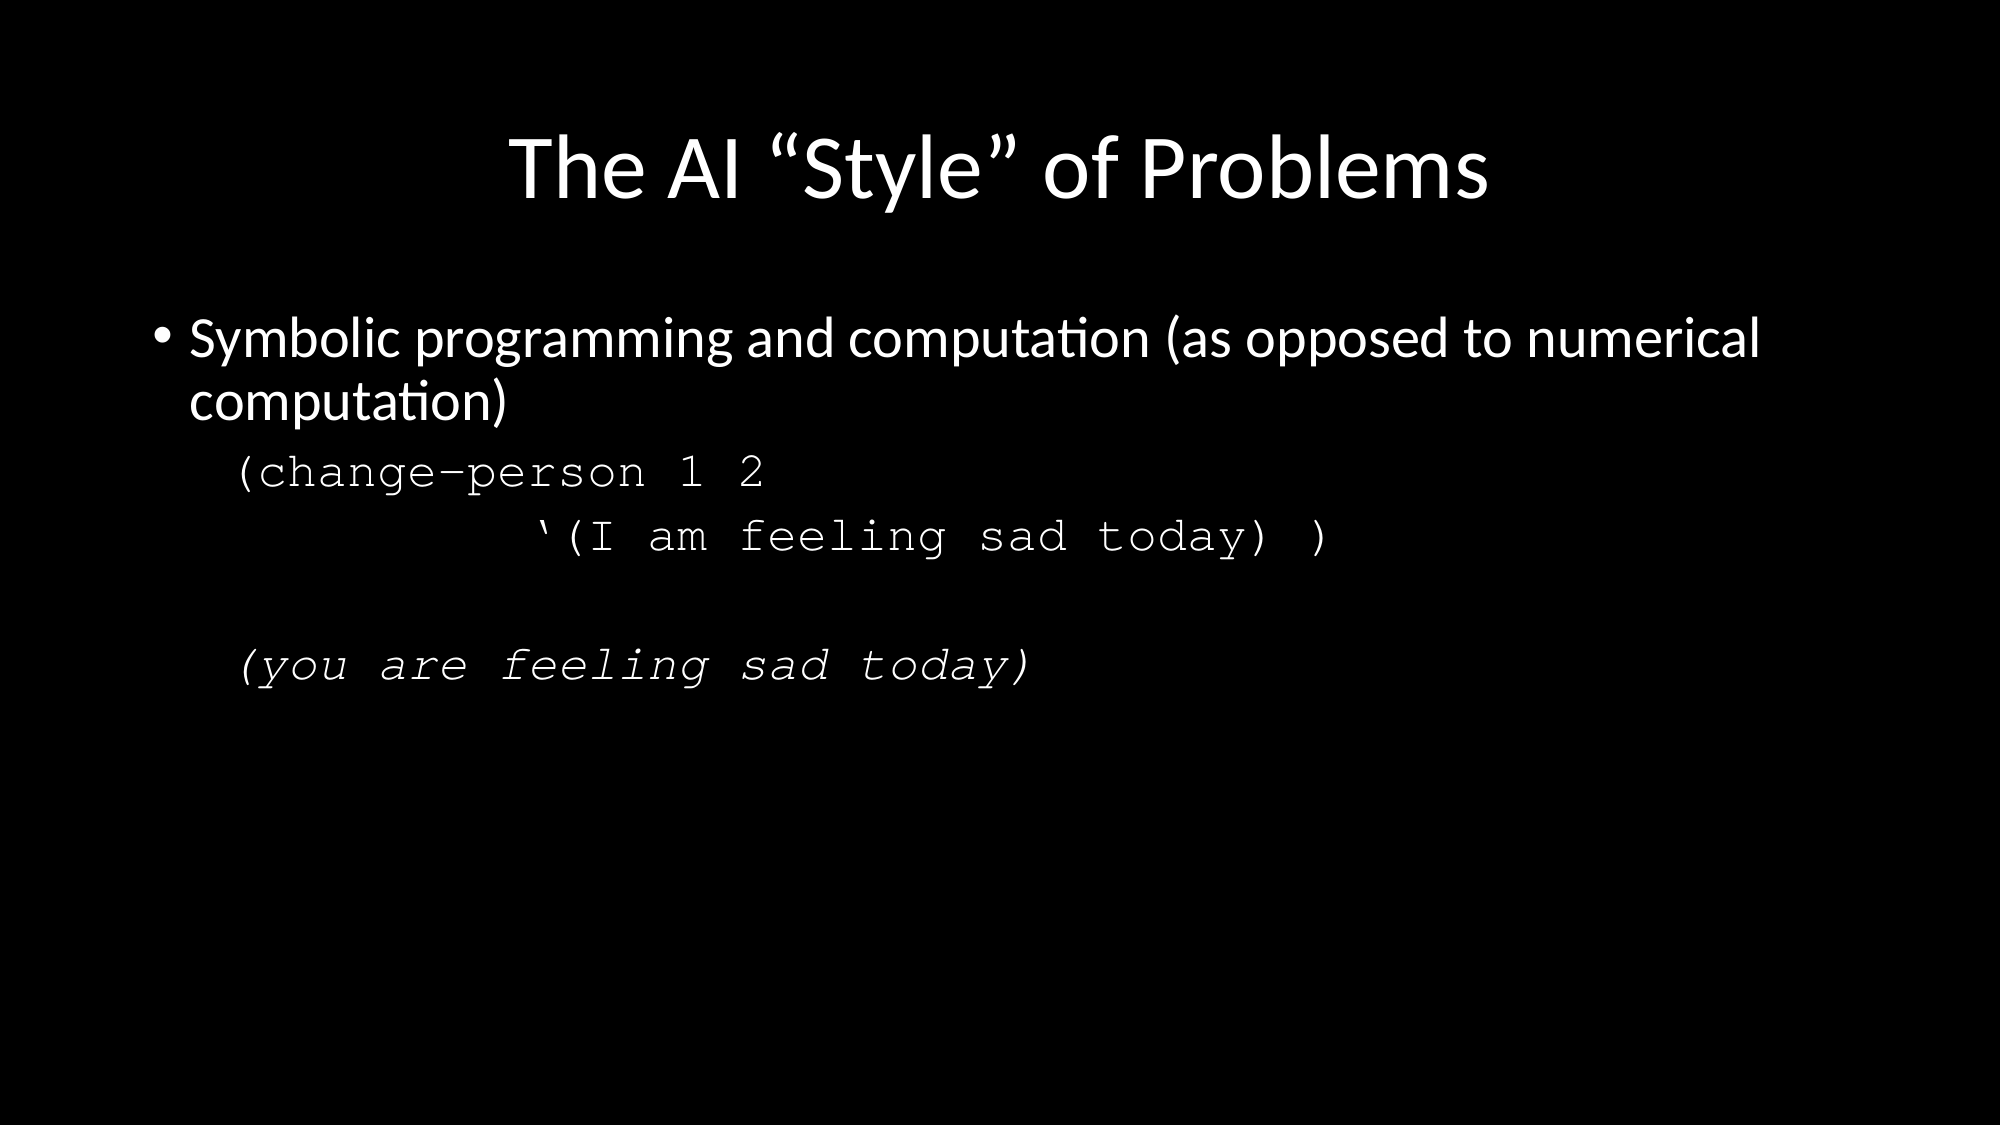

# The AI “Style” of Problems
Symbolic programming and computation (as opposed to numerical computation)
(change-person 1 2
		‘(I am feeling sad today) )

(you are feeling sad today)